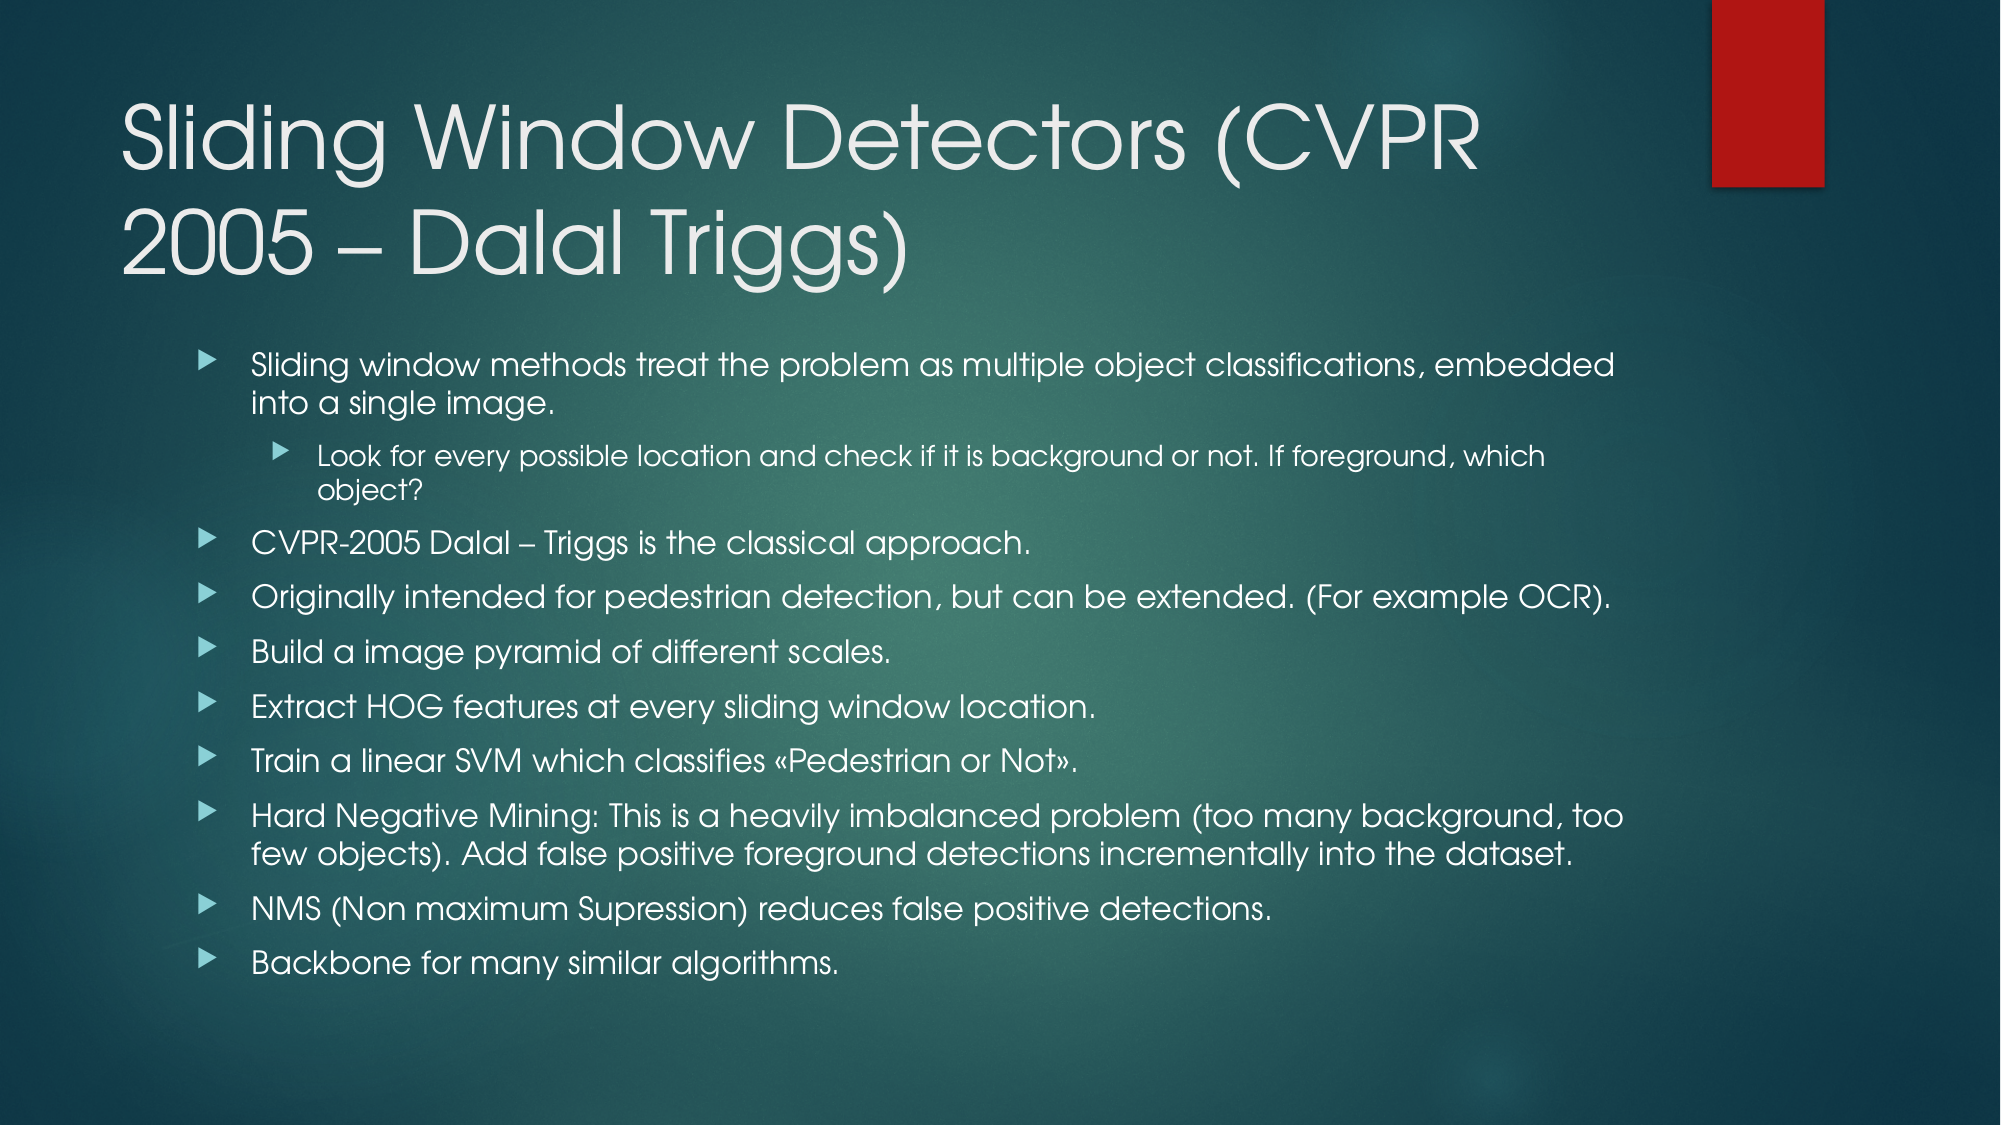

# Sliding Window Detectors (CVPR 2005 – Dalal Triggs)

Sliding window methods treat the problem as multiple object classifications, embedded into a single image.
Look for every possible location and check if it is background or not. If foreground, which object?
CVPR-2005 Dalal – Triggs is the classical approach.
Originally intended for pedestrian detection, but can be extended. (For example OCR).
Build a image pyramid of different scales.
Extract HOG features at every sliding window location.
Train a linear SVM which classifies «Pedestrian or Not».
Hard Negative Mining: This is a heavily imbalanced problem (too many background, too few objects). Add false positive foreground detections incrementally into the dataset.
NMS (Non maximum Supression) reduces false positive detections.
Backbone for many similar algorithms.